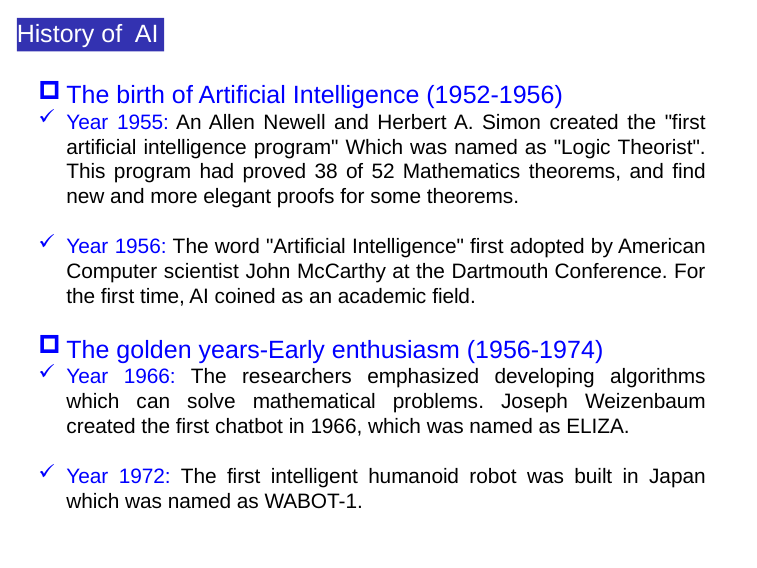

History of  AI
The birth of Artificial Intelligence (1952-1956)
Year 1955: An Allen Newell and Herbert A. Simon created the "first artificial intelligence program" Which was named as "Logic Theorist". This program had proved 38 of 52 Mathematics theorems, and find new and more elegant proofs for some theorems.

Year 1956: The word "Artificial Intelligence" first adopted by American Computer scientist John McCarthy at the Dartmouth Conference. For the first time, AI coined as an academic field.

The golden years-Early enthusiasm (1956-1974)
Year 1966: The researchers emphasized developing algorithms which can solve mathematical problems. Joseph Weizenbaum created the first chatbot in 1966, which was named as ELIZA.

Year 1972: The first intelligent humanoid robot was built in Japan which was named as WABOT-1.